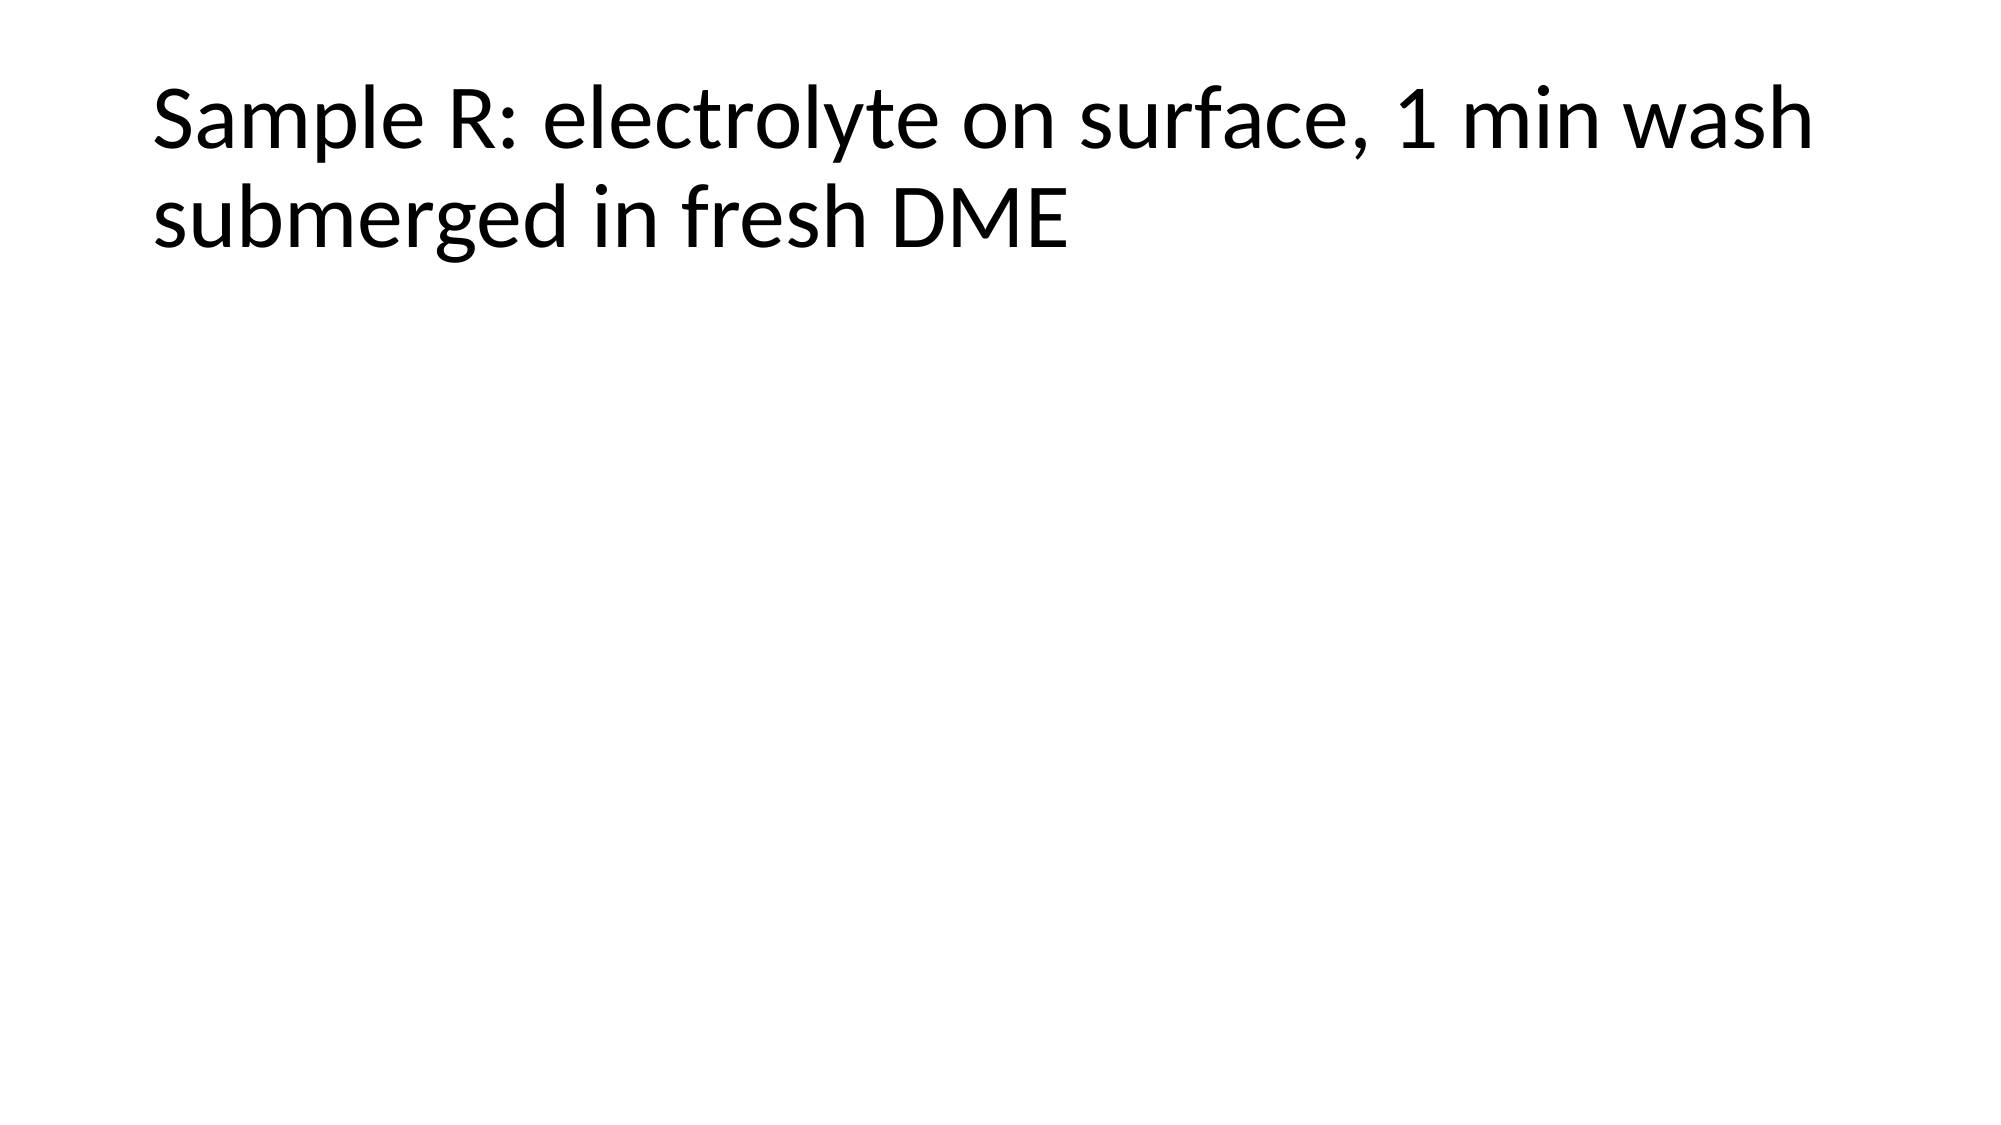

# Sample R: electrolyte on surface, 1 min wash submerged in fresh DME